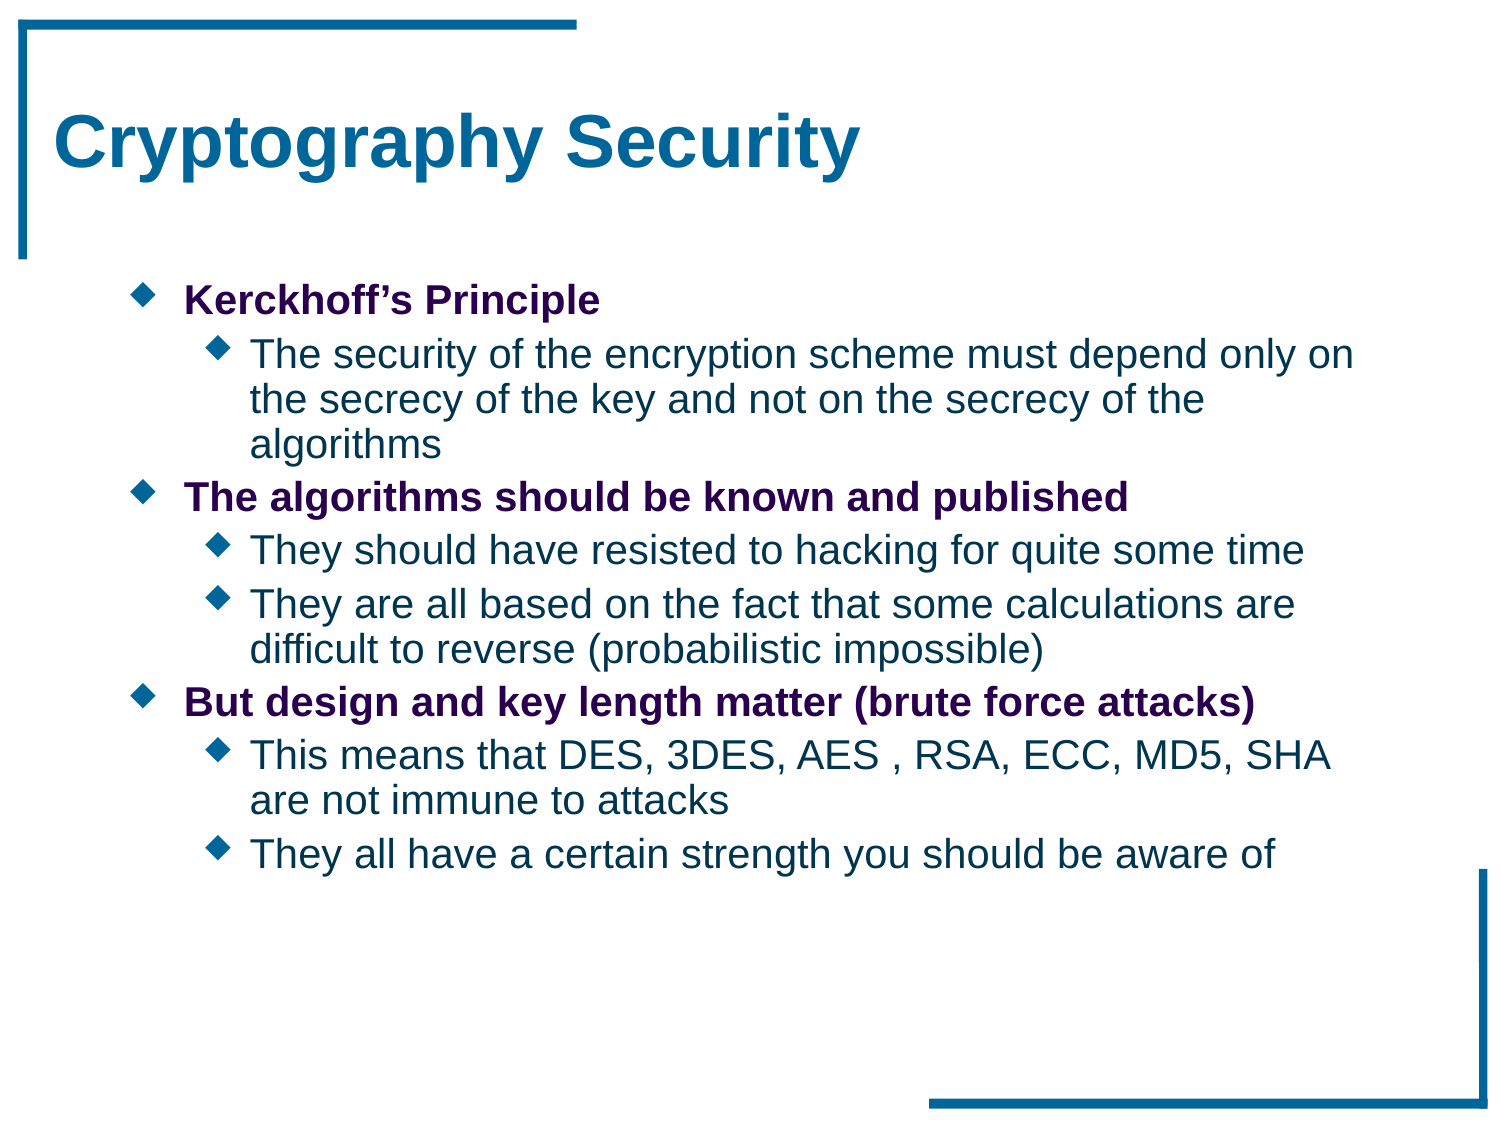

# Cryptography Security
Kerckhoff’s Principle
The security of the encryption scheme must depend only on the secrecy of the key and not on the secrecy of the algorithms
The algorithms should be known and published
They should have resisted to hacking for quite some time
They are all based on the fact that some calculations are difficult to reverse (probabilistic impossible)
But design and key length matter (brute force attacks)
This means that DES, 3DES, AES , RSA, ECC, MD5, SHA are not immune to attacks
They all have a certain strength you should be aware of